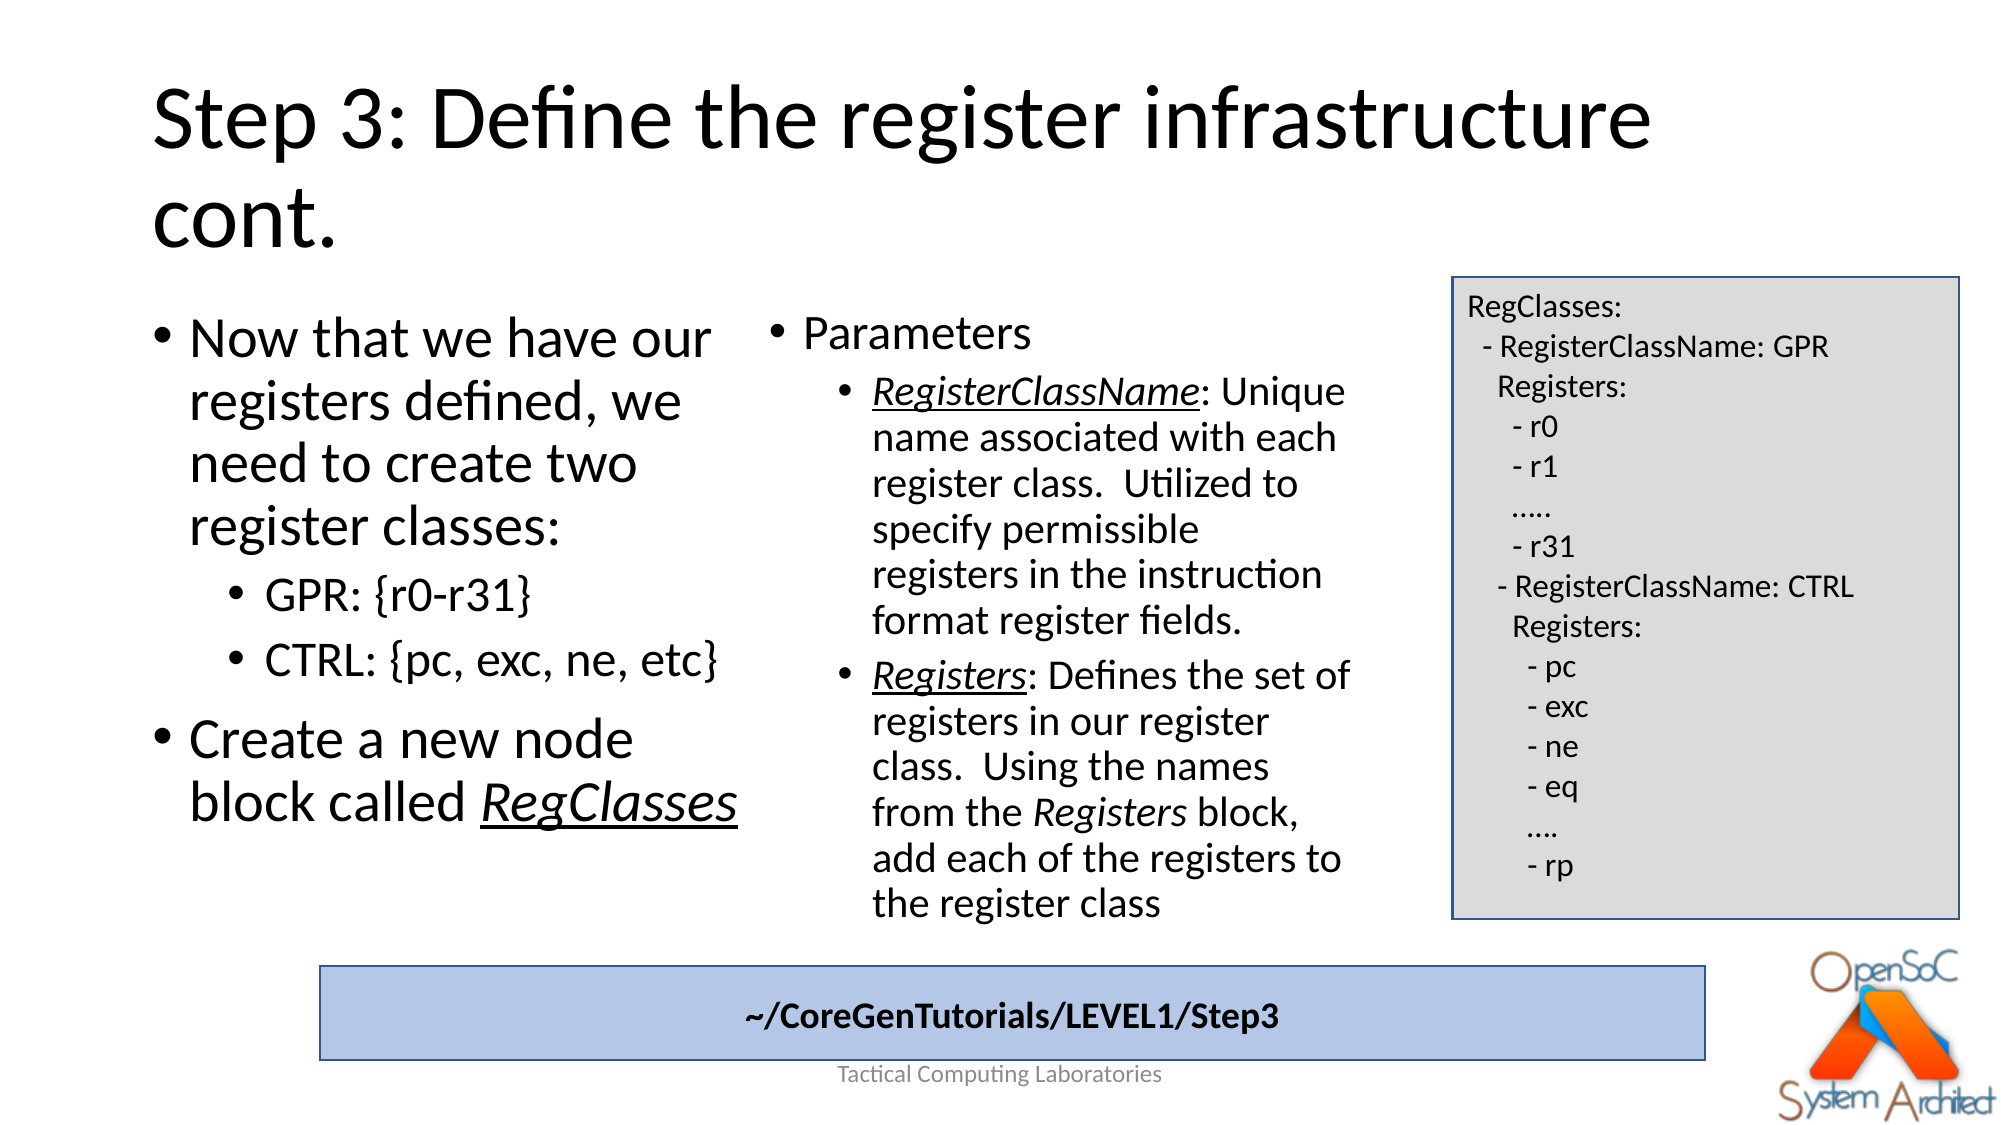

# Step 3: Define the register infrastructure cont.
RegClasses:
  - RegisterClassName: GPR
    Registers:
      - r0
      - r1
      …..
      - r31
    - RegisterClassName: CTRL
      Registers:
        - pc
        - exc
        - ne
        - eq
        ….
        - rp

Now that we have our registers defined, we need to create two register classes:
GPR: {r0-r31}
CTRL: {pc, exc, ne, etc}
Create a new node block called RegClasses
Parameters
RegisterClassName: Unique name associated with each register class.  Utilized to specify permissible registers in the instruction format register fields.
Registers: Defines the set of registers in our register class.  Using the names from the Registers block, add each of the registers to the register class

~/CoreGenTutorials/LEVEL1/Step3
Tactical Computing Laboratories